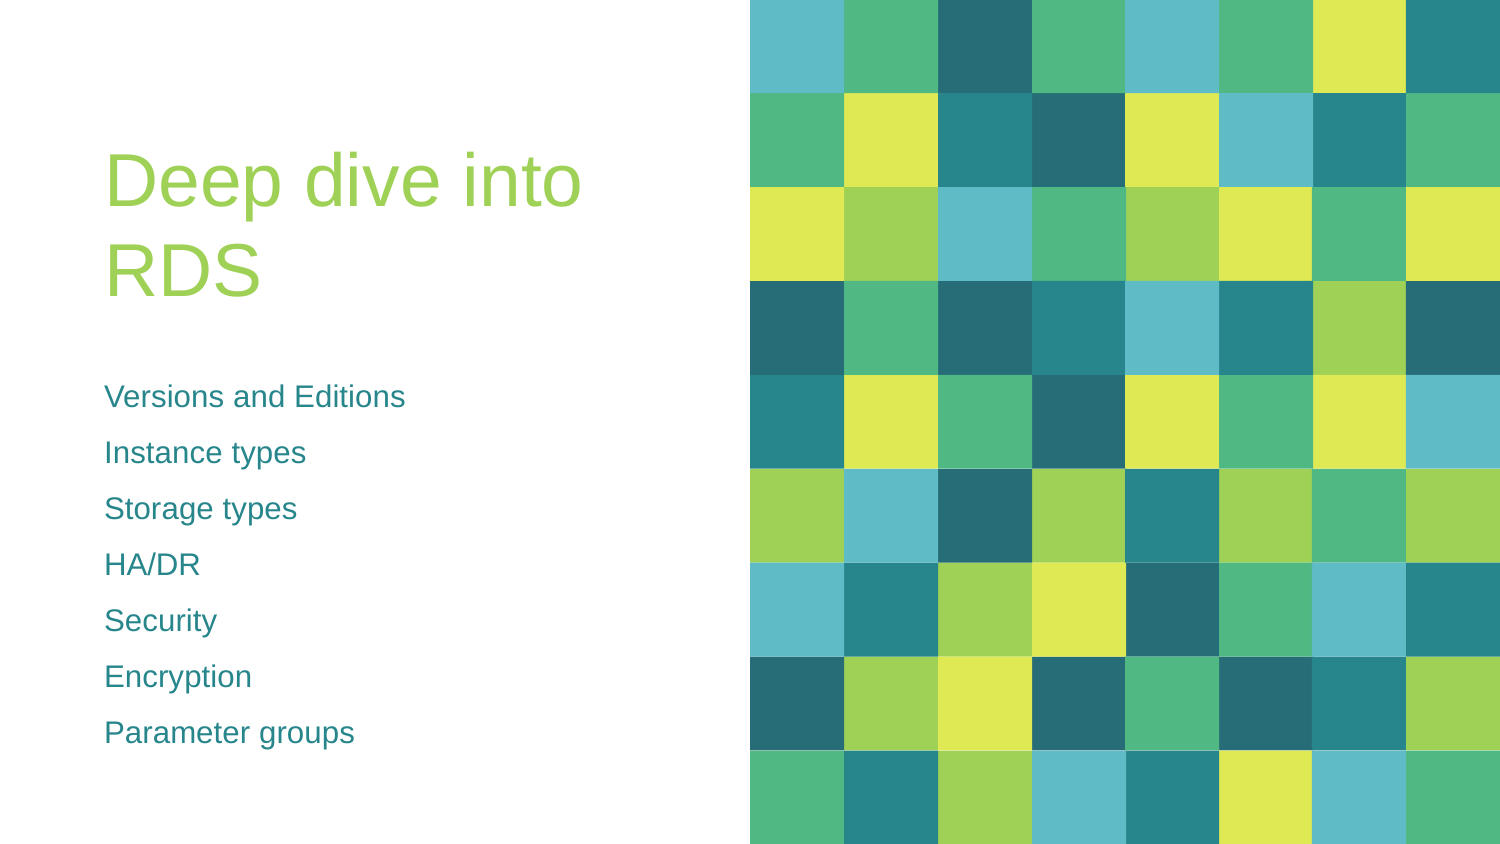

# Deep dive into RDS
Versions and Editions
Instance types
Storage types
HA/DR
Security
Encryption
Parameter groups